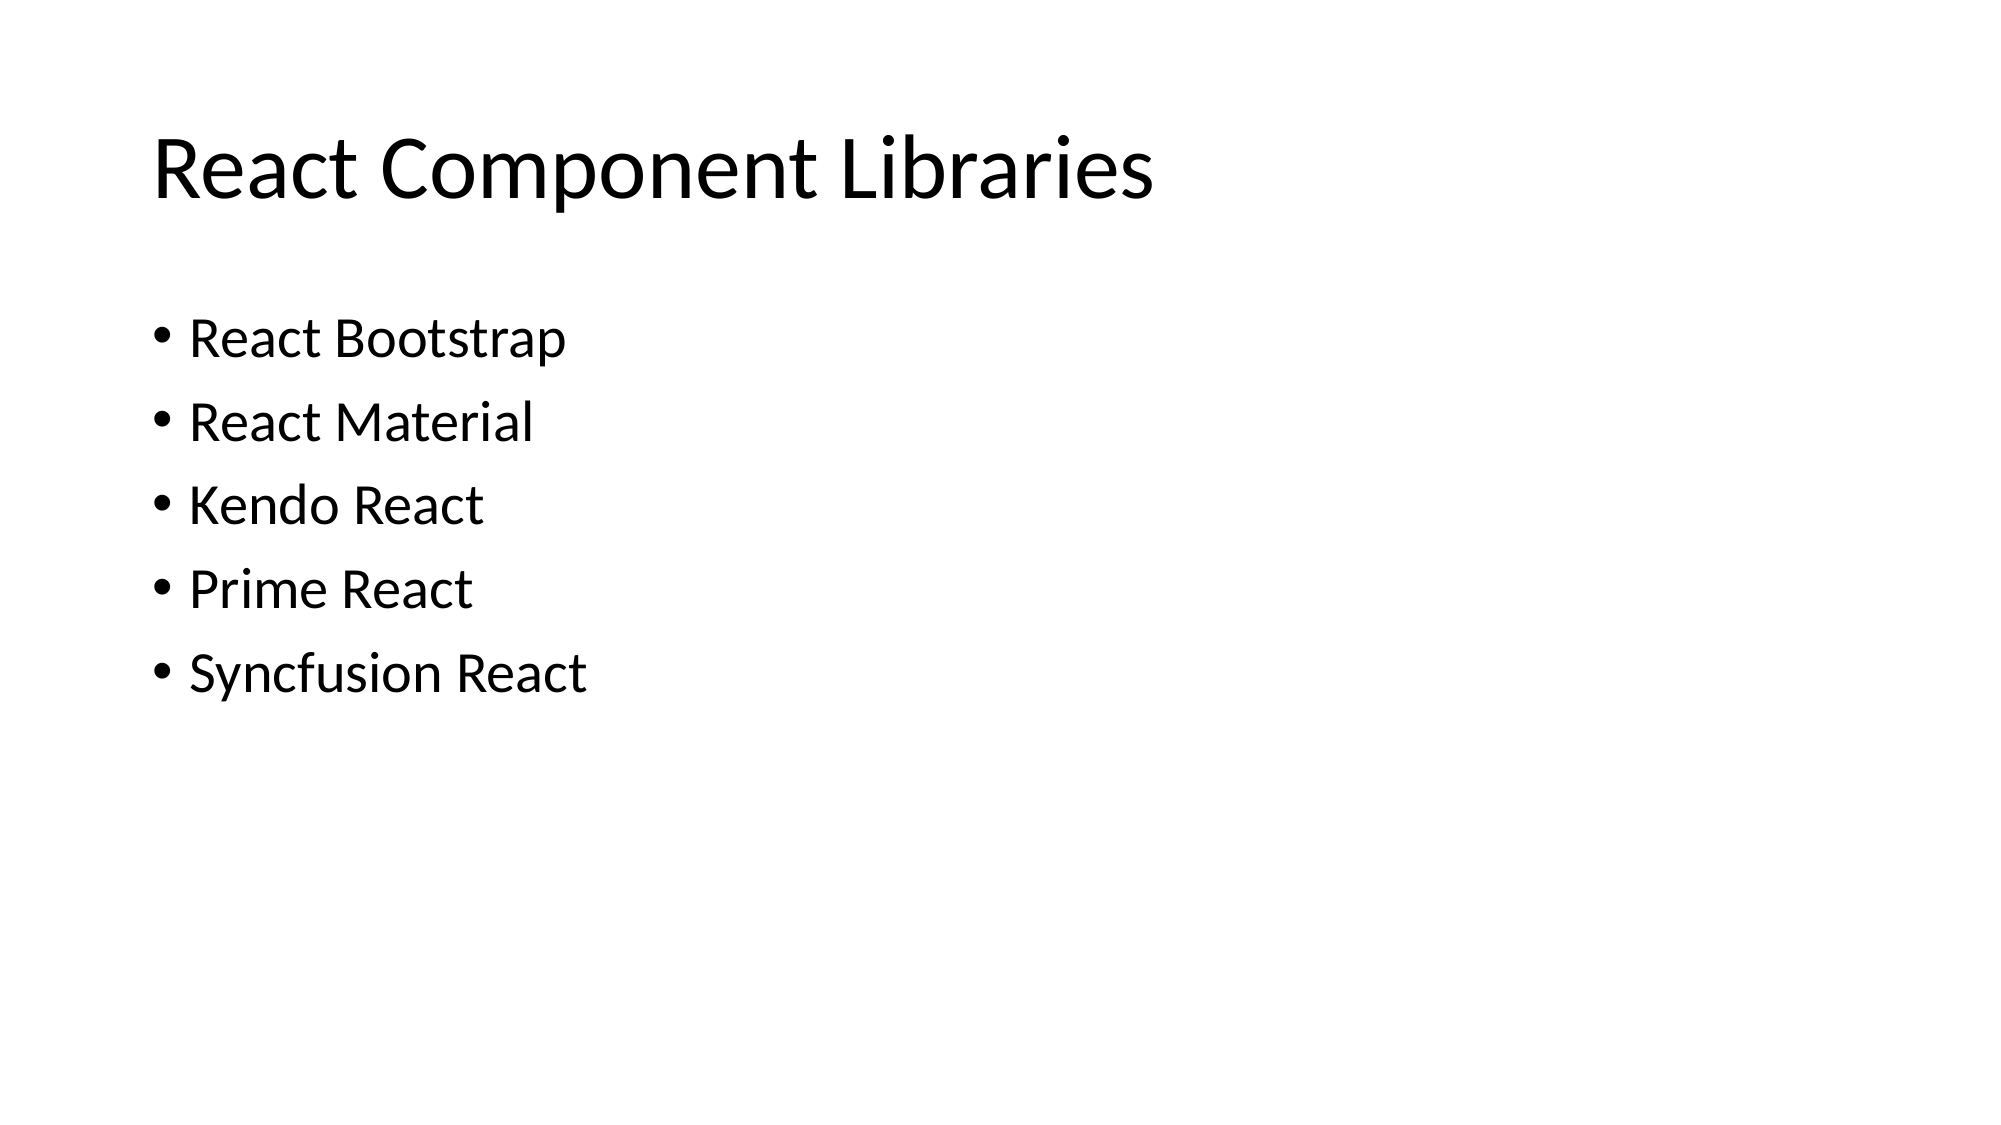

# React Component Libraries
React Bootstrap
React Material
Kendo React
Prime React
Syncfusion React